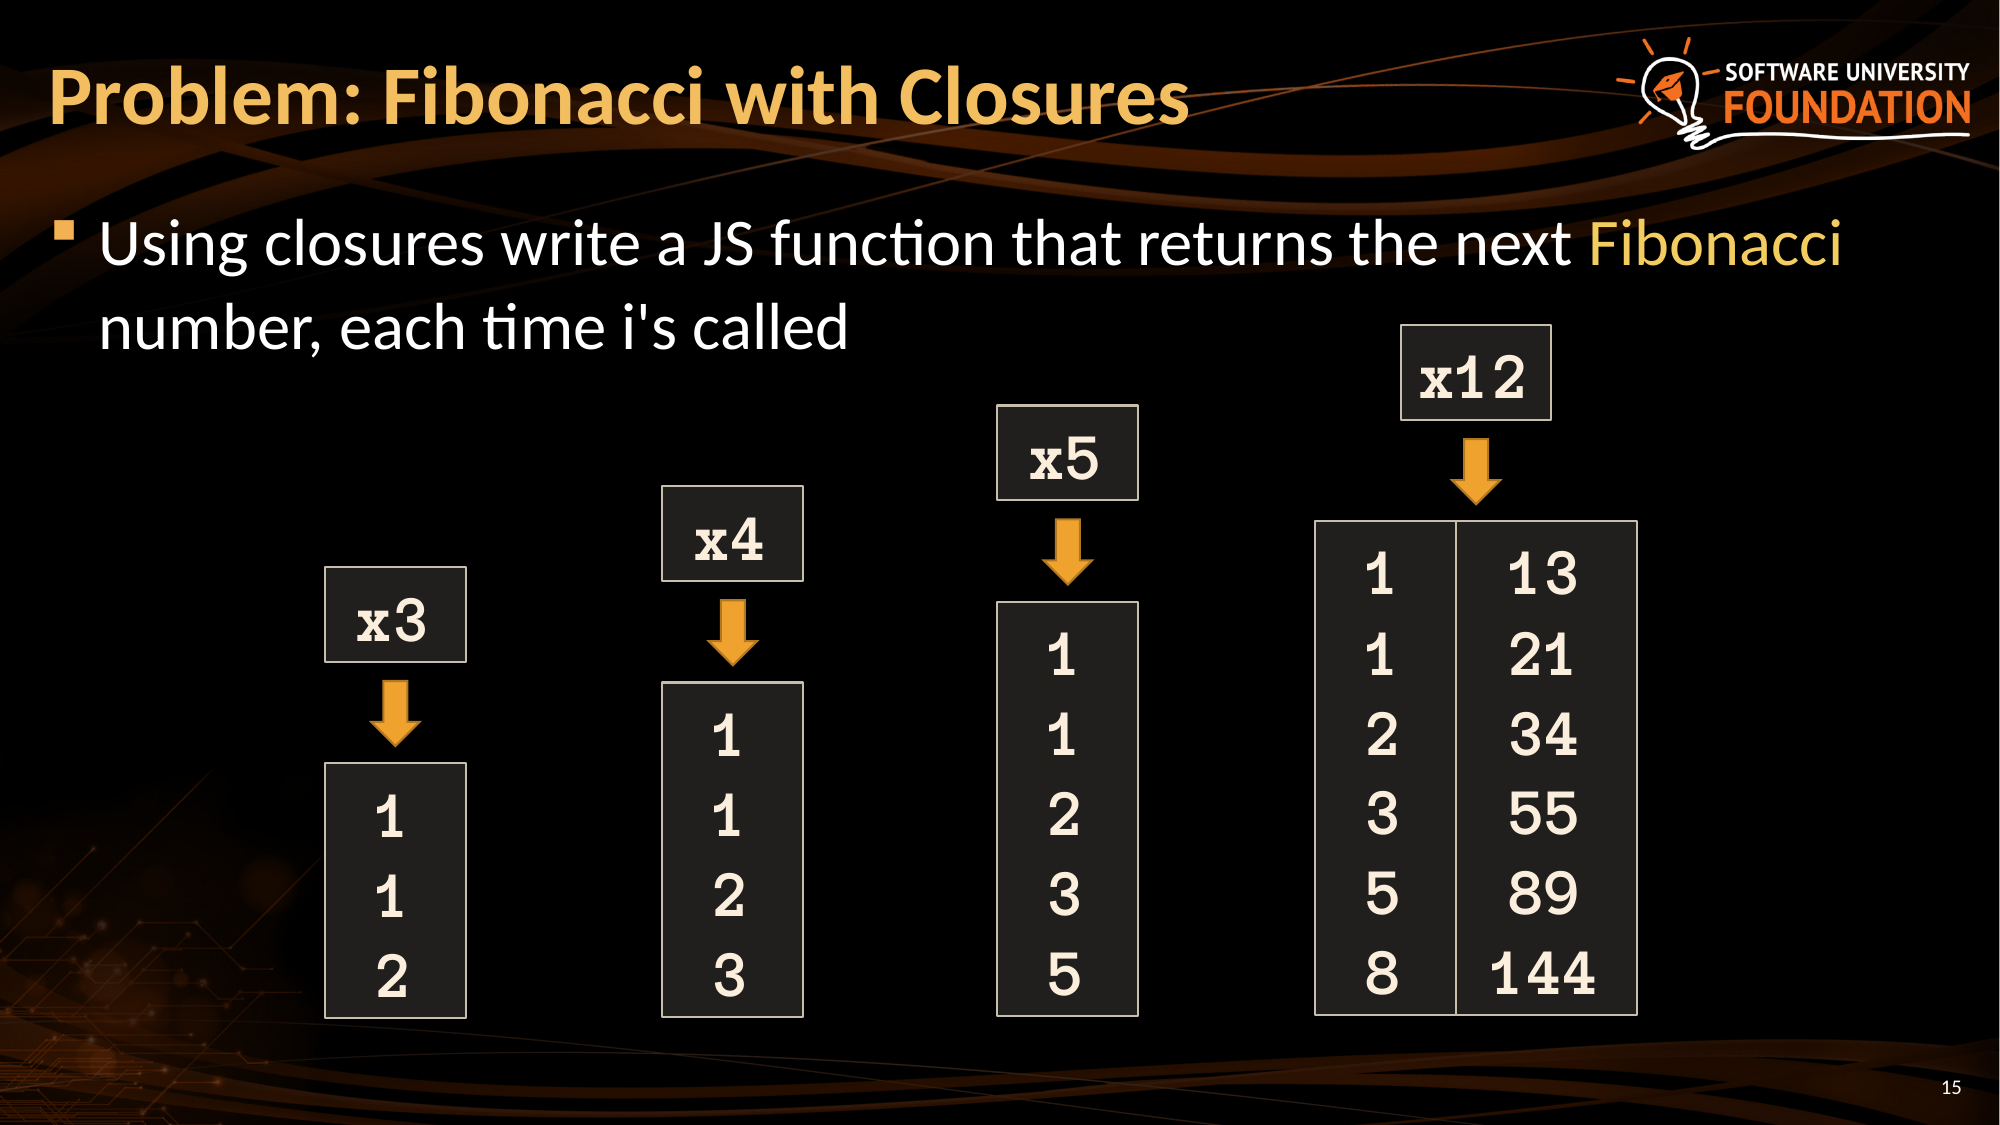

# Problem: Fibonacci with Closures
Using closures write a JS function that returns the next Fibonacci number, each time i's called
x12
x5

x4

1
1
2
3
5
8
13
21
34
55
89
144
x3

1
1
2
3
5

1
1
2
3
1
1
2
15